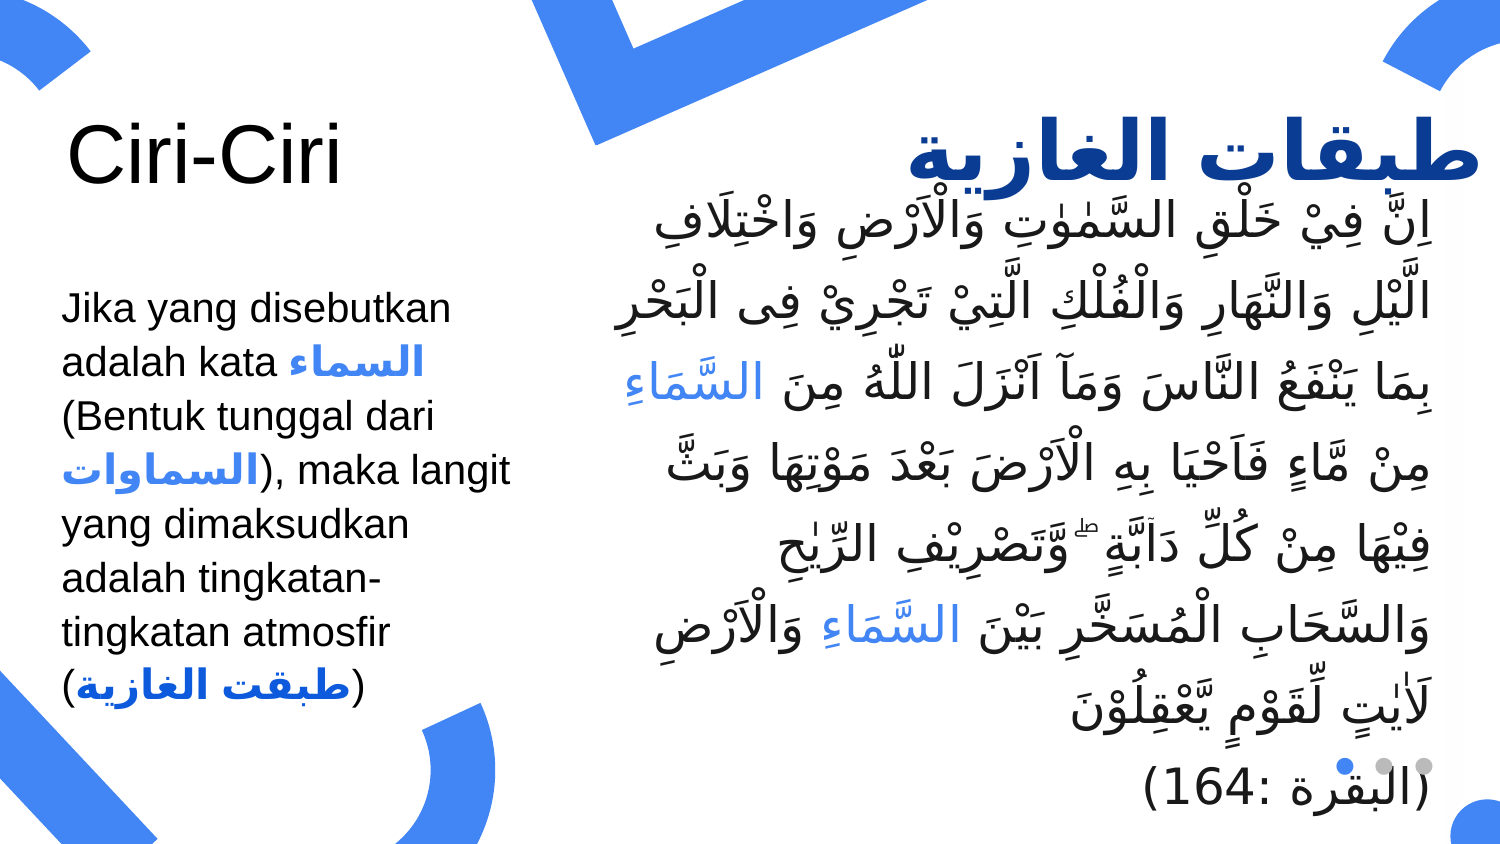

طبقات الغازية
Ciri-Ciri
01

اِنَّ فِيْ خَلْقِ السَّمٰوٰتِ وَالْاَرْضِ وَاخْتِلَافِ الَّيْلِ وَالنَّهَارِ وَالْفُلْكِ الَّتِيْ تَجْرِيْ فِى الْبَحْرِ بِمَا يَنْفَعُ النَّاسَ وَمَآ اَنْزَلَ اللّٰهُ مِنَ السَّمَاءِ مِنْ مَّاءٍ فَاَحْيَا بِهِ الْاَرْضَ بَعْدَ مَوْتِهَا وَبَثَّ فِيْهَا مِنْ كُلِّ دَاۤبَّةٍ ۖ وَّتَصْرِيْفِ الرِّيٰحِ وَالسَّحَابِ الْمُسَخَّرِ بَيْنَ السَّمَاءِ وَالْاَرْضِ لَاٰيٰتٍ لِّقَوْمٍ يَّعْقِلُوْنَ
(البقرة :164)

فَبَدَّلَ الَّذِيْنَ ظَلَمُوْا قَوْلًا غَيْرَ الَّذِيْ قِيْلَ لَهُمْ فَاَنْزَلْنَا عَلَى الَّذِيْنَ ظَلَمُوْا رِجْزًا مِّنَ السَّمَاءِ بِمَا كَانُوْا يَفْسُقُوْنَ ࣖ
(البقرة :29)
قَدْ نَرٰى تَقَلُّبَ وَجْهِكَ فِى السَّمَاءِۚ فَلَنُوَلِّيَنَّكَ قِبْلَةً تَرْضٰىهَا ۖ فَوَلِّ وَجْهَكَ شَطْرَ الْمَسْجِدِ الْحَرَامِ ۗ
(البقرة :29)
Jika yang disebutkan adalah kata السماء (Bentuk tunggal dari السماوات), maka langit yang dimaksudkan adalah tingkatan-tingkatan atmosfir (طبقت الغازية)
الغازية
السماوات
Langit Al-Ghaziyyah

• • •